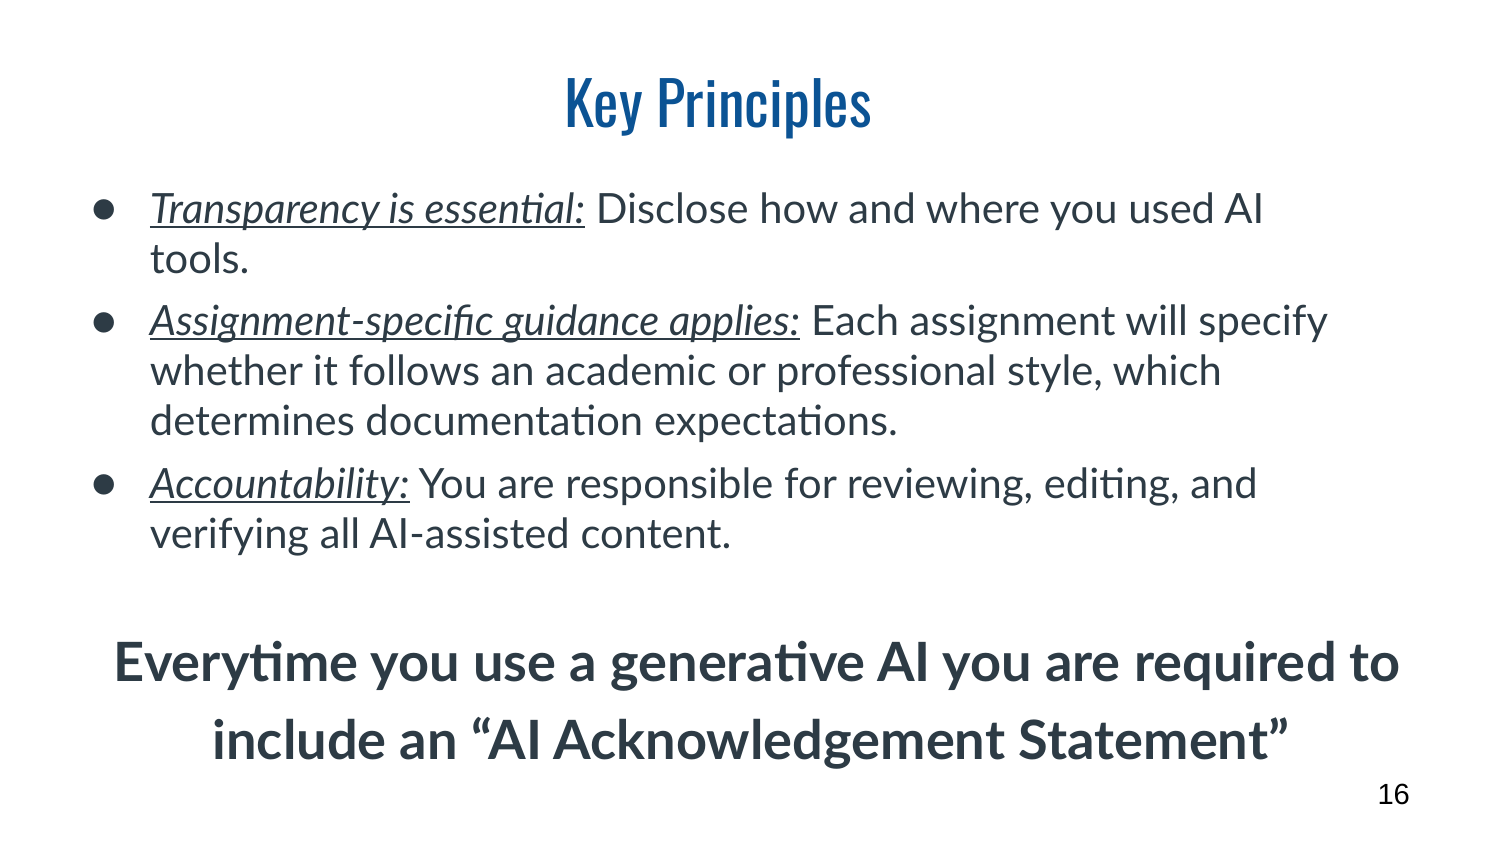

Key Principles
Transparency is essential: Disclose how and where you used AI tools.
Assignment-specific guidance applies: Each assignment will specify whether it follows an academic or professional style, which determines documentation expectations.
Accountability: You are responsible for reviewing, editing, and verifying all AI-assisted content.
Everytime you use a generative AI you are required to include an “AI Acknowledgement Statement”
16